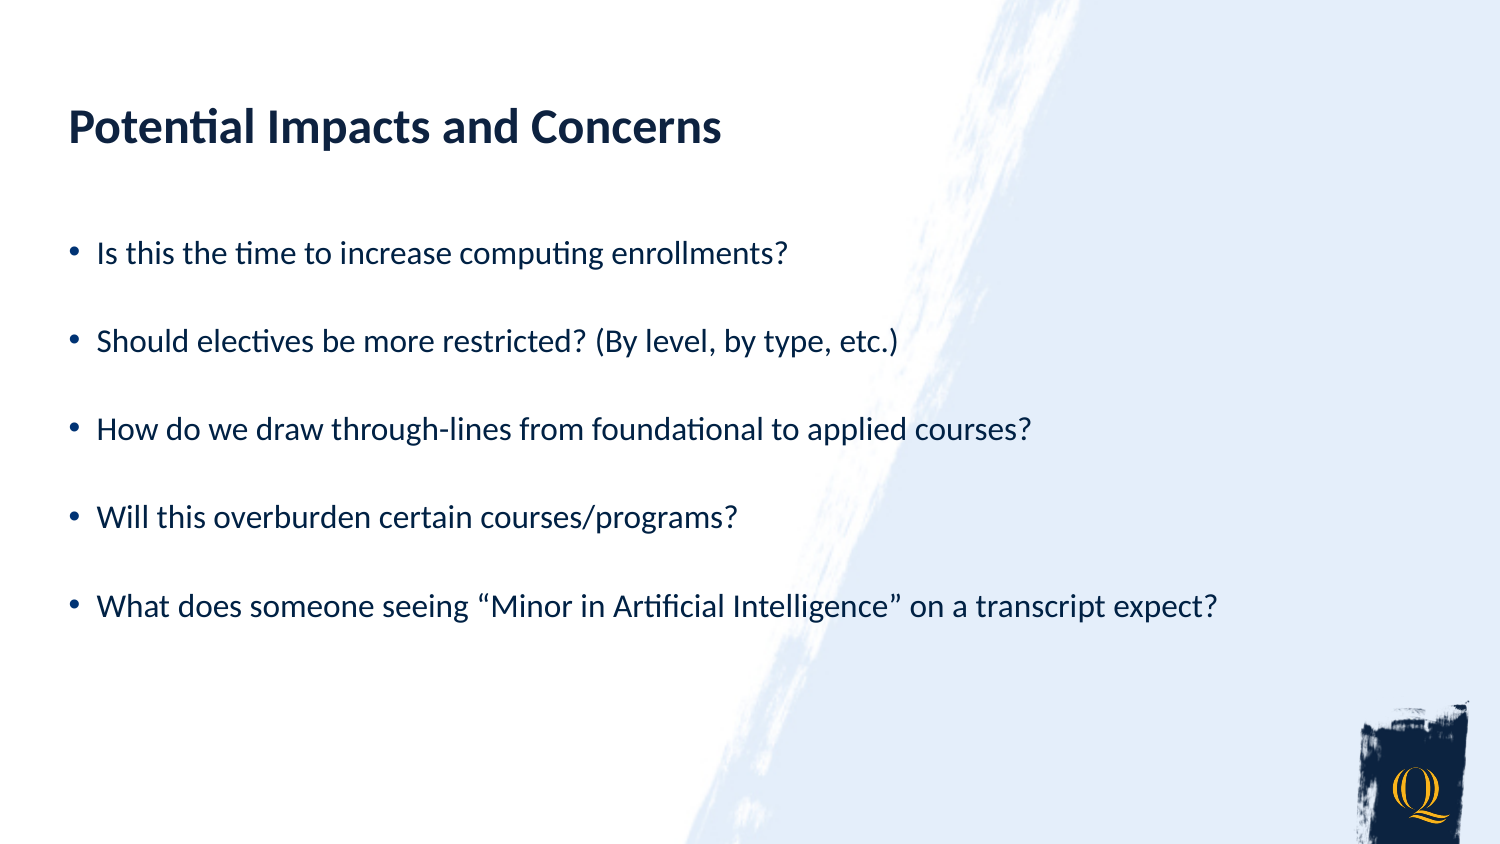

# Potential Impacts and Concerns
Is this the time to increase computing enrollments?

Should electives be more restricted? (By level, by type, etc.)

How do we draw through-lines from foundational to applied courses?

Will this overburden certain courses/programs?

What does someone seeing “Minor in Artificial Intelligence” on a transcript expect?